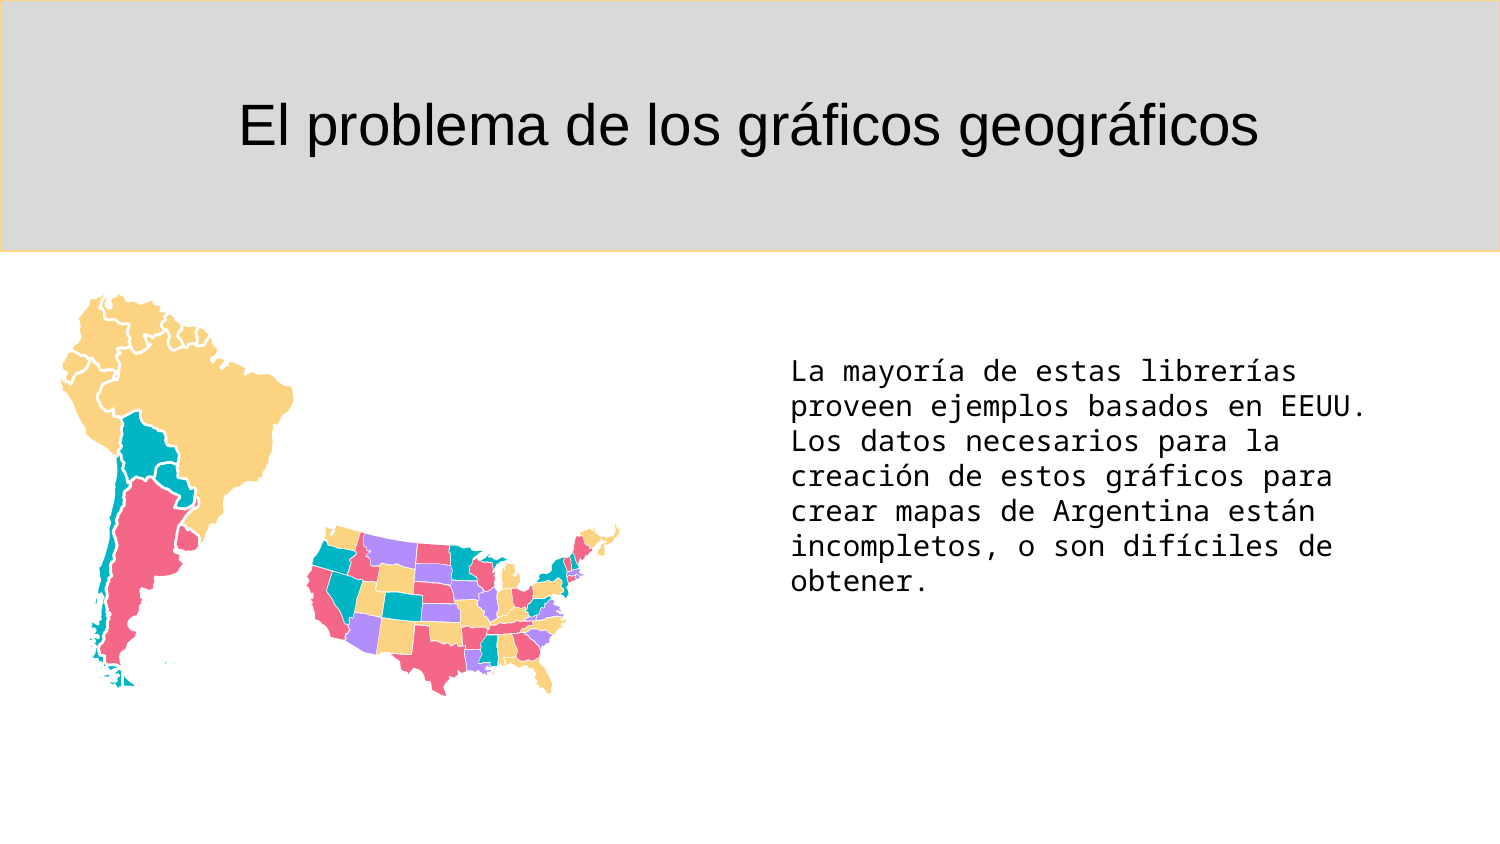

# El problema de los gráficos geográficos

La mayoría de estas librerías proveen ejemplos basados en EEUU.
Los datos necesarios para la creación de estos gráficos para crear mapas de Argentina están incompletos, o son difíciles de obtener.